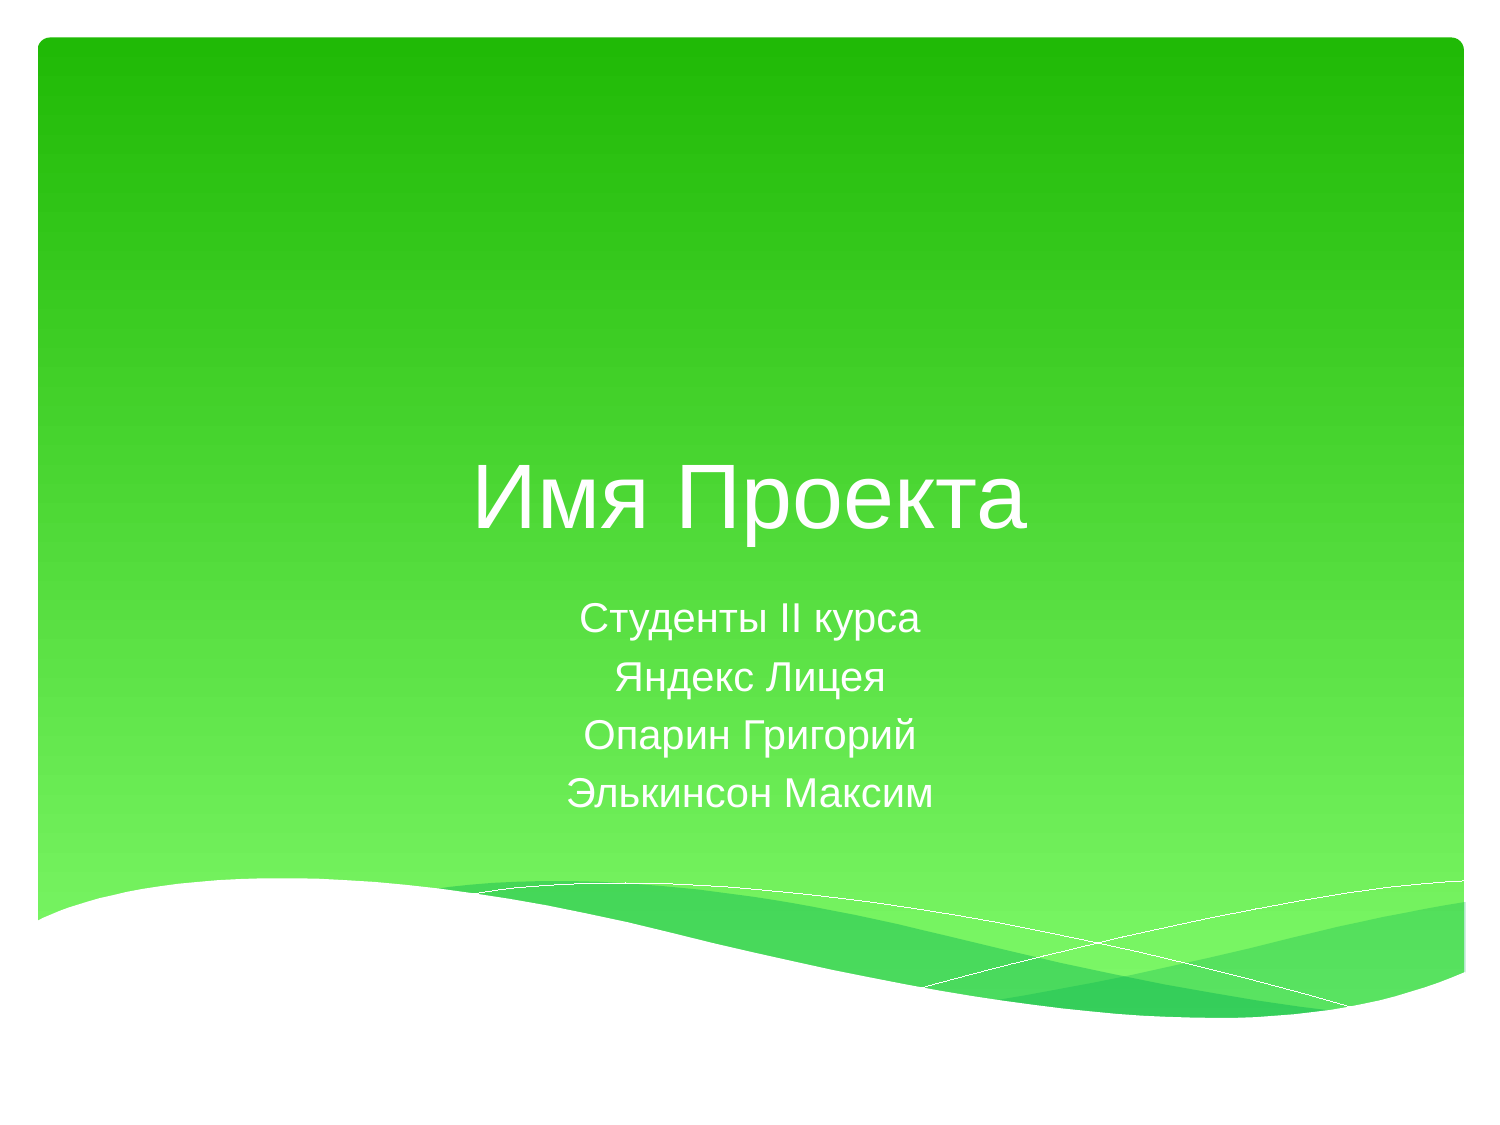

# Имя Проекта
Студенты II курса
Яндекс Лицея
Опарин Григорий
Элькинсон Максим